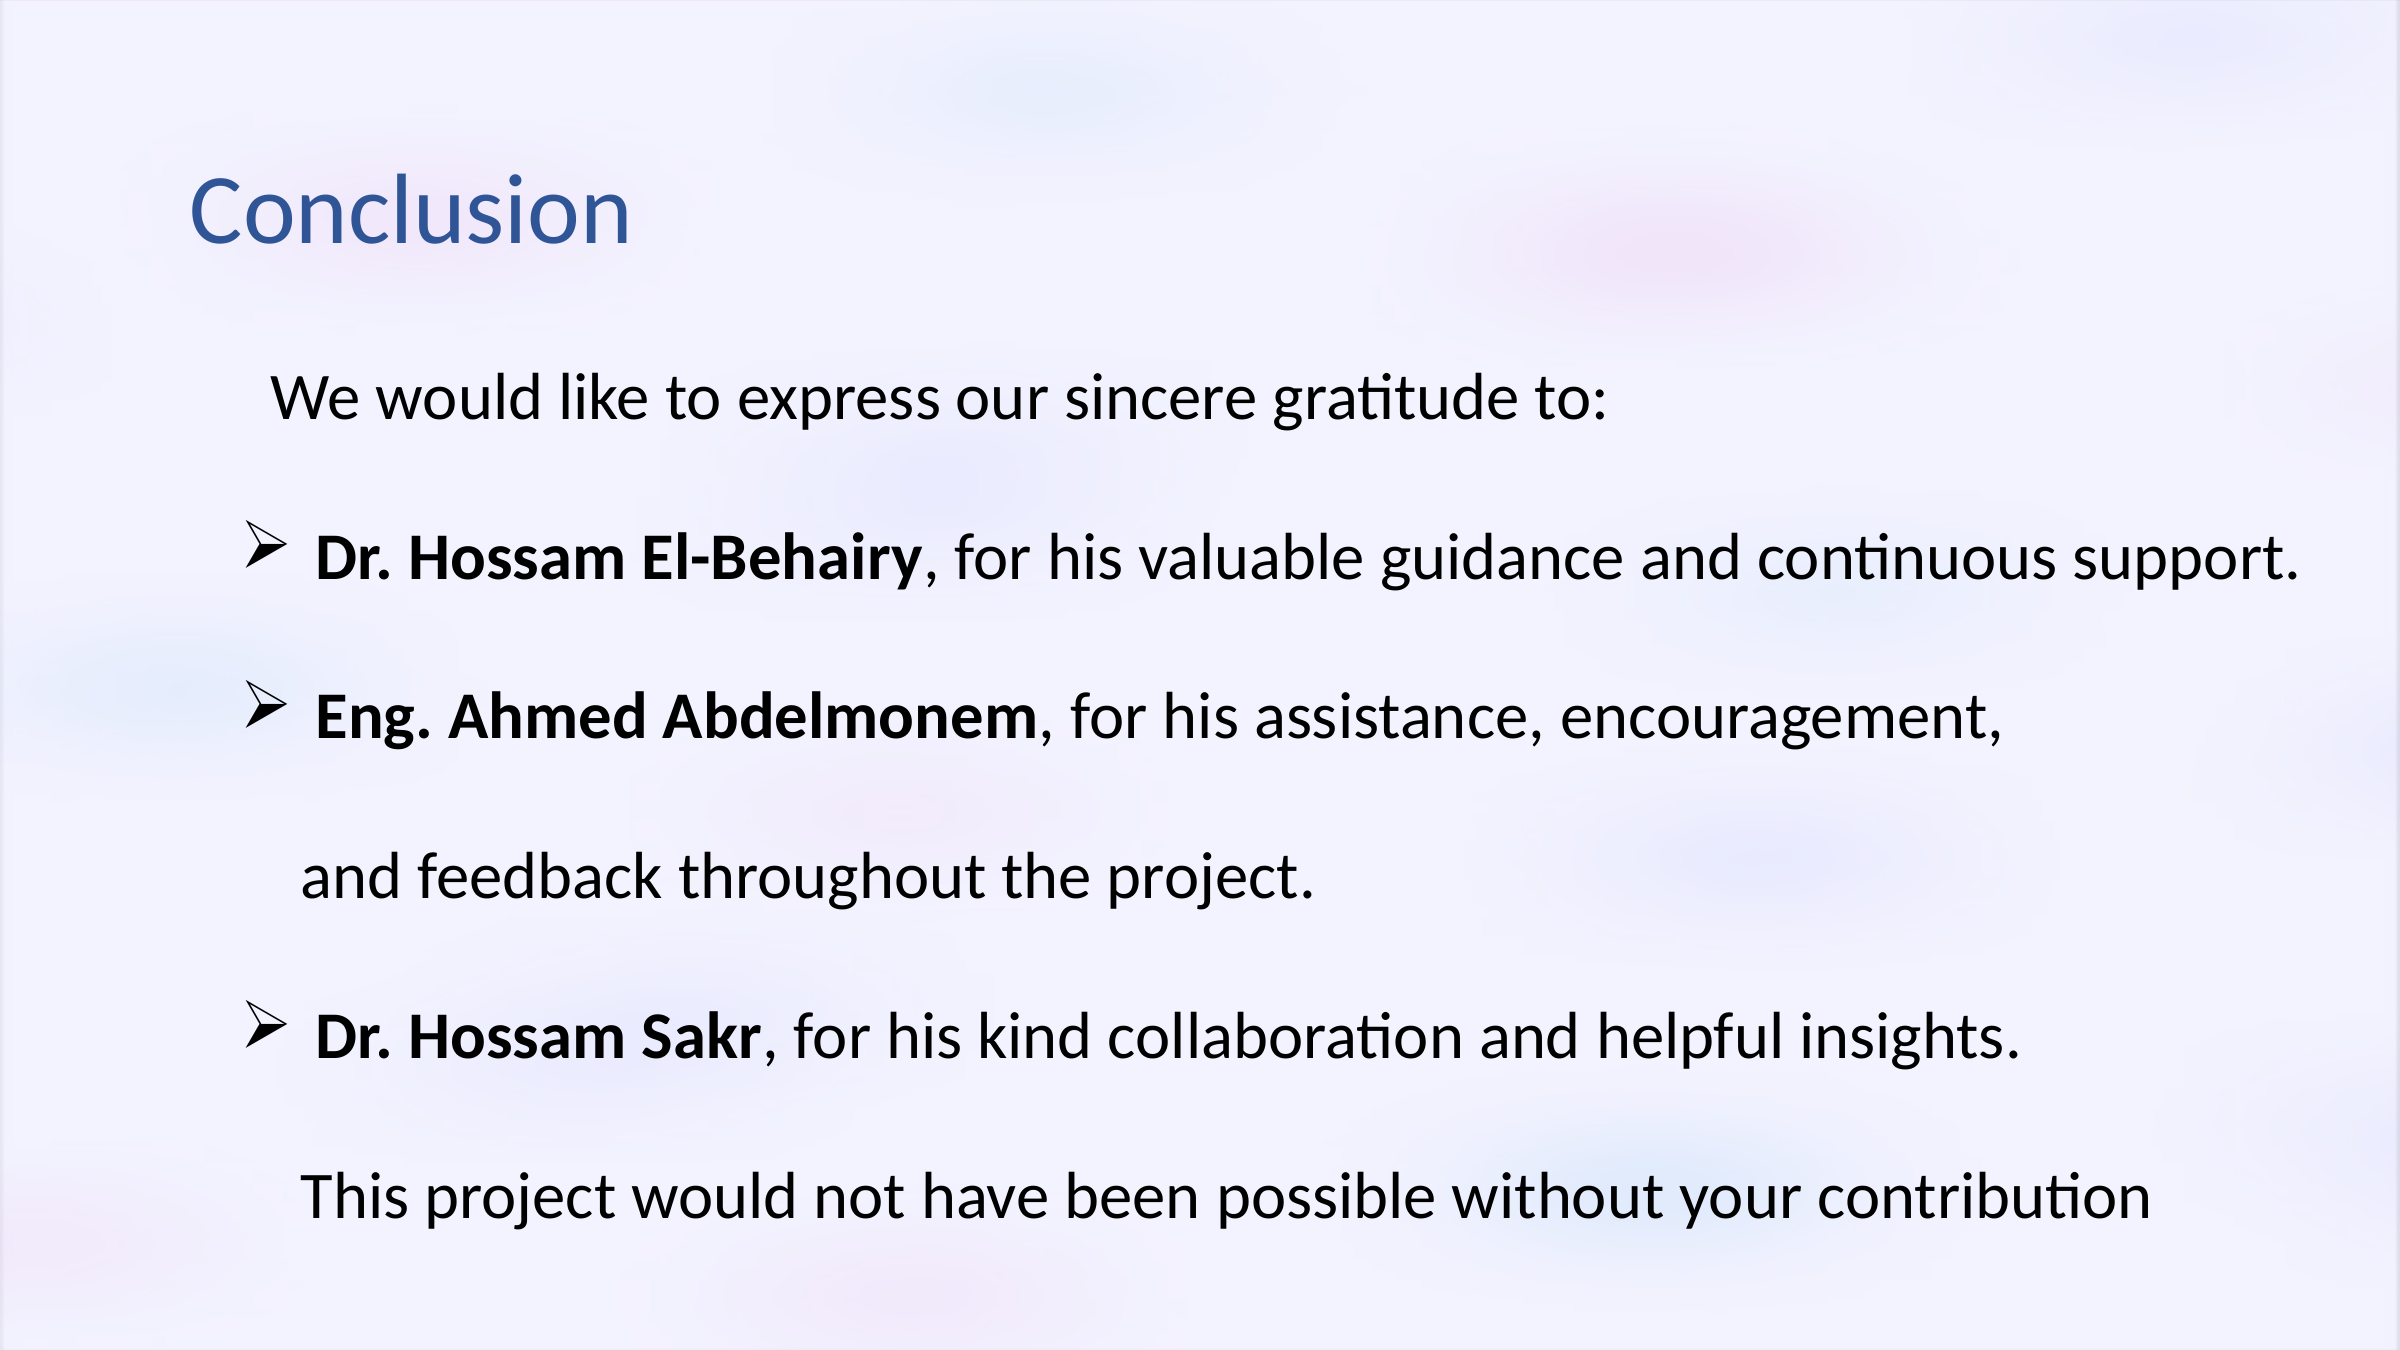

Conclusion
  We would like to express our sincere gratitude to:
Dr. Hossam El-Behairy, for his valuable guidance and continuous support.
Eng. Ahmed Abdelmonem, for his assistance, encouragement,
    and feedback throughout the project.
Dr. Hossam Sakr, for his kind collaboration and helpful insights.
    This project would not have been possible without your contribution